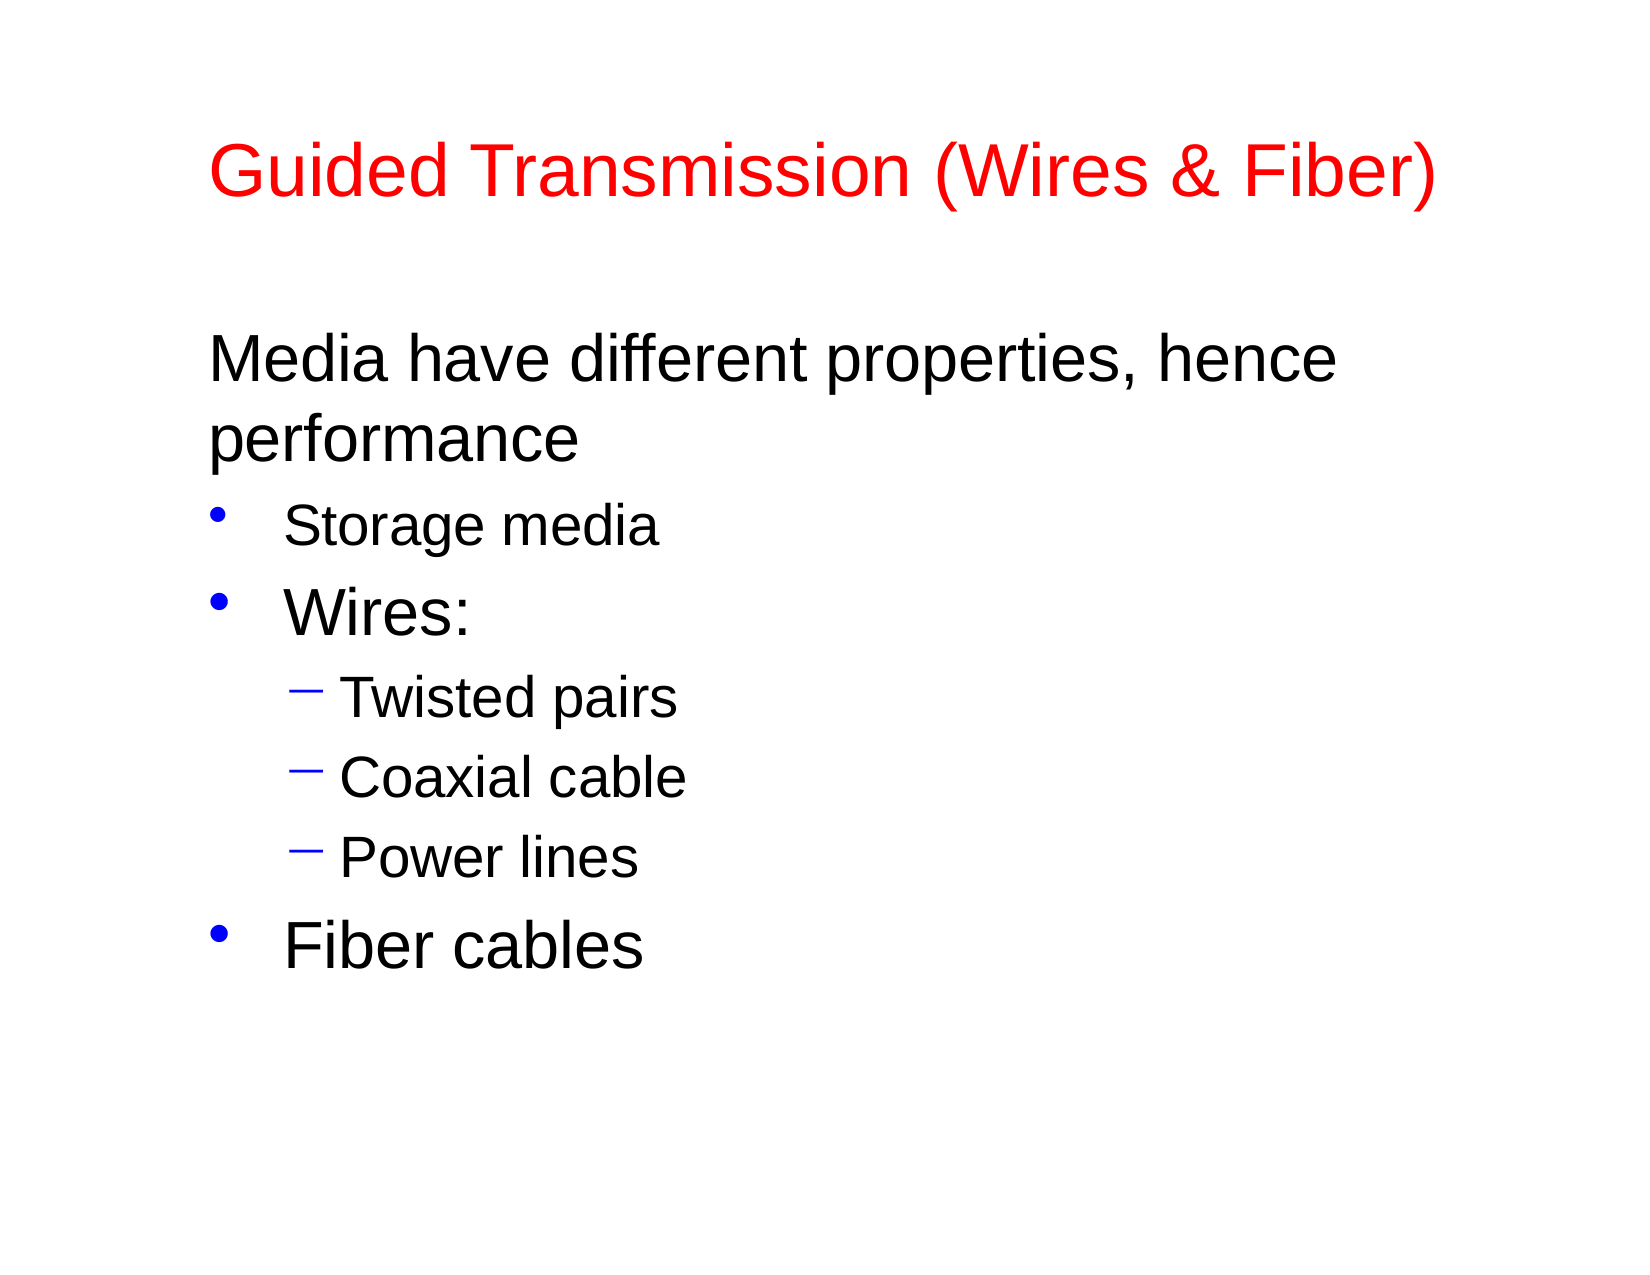

# Guided Transmission (Wires & Fiber)
Media have different properties, hence performance
Storage media
Wires:
Twisted pairs
Coaxial cable
Power lines
Fiber cables